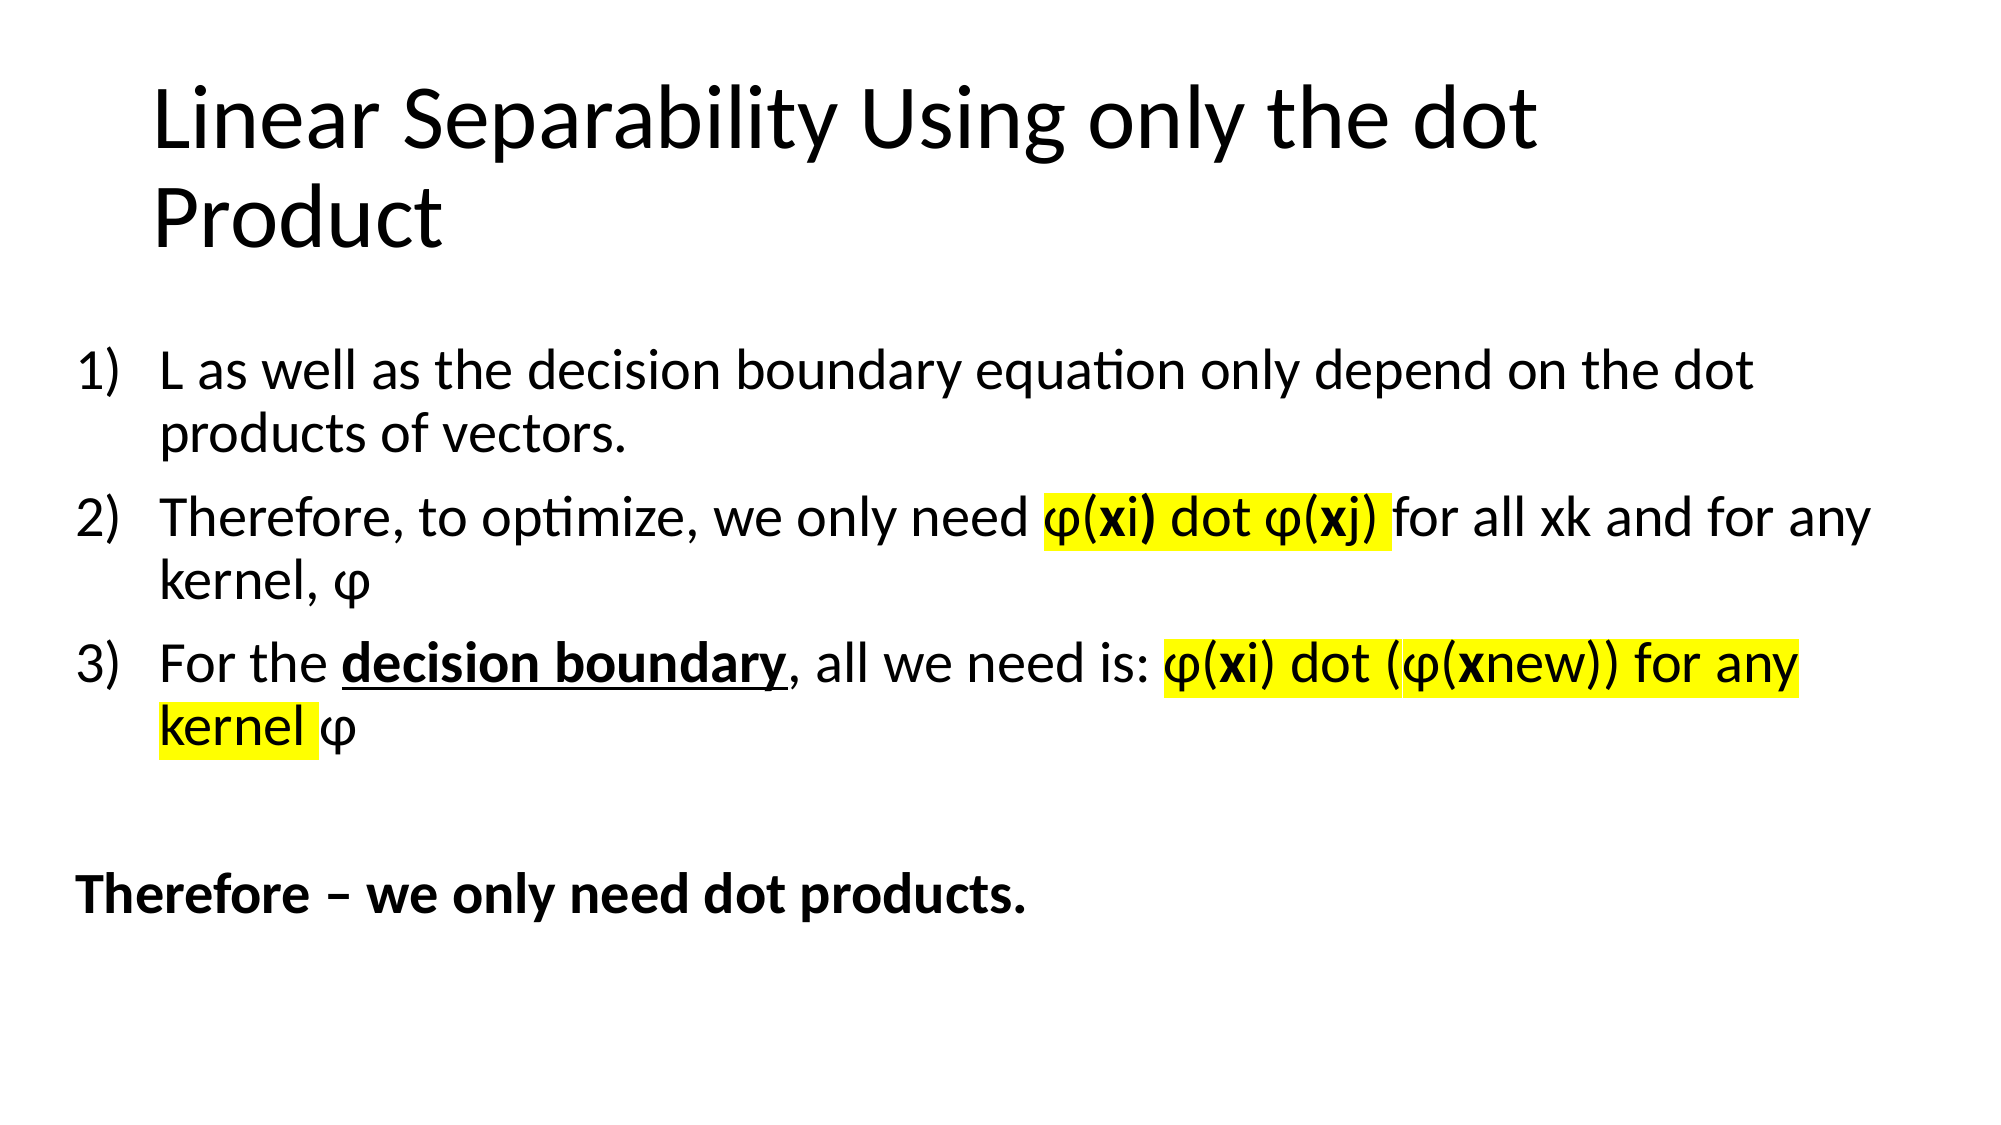

# Linear Separability Using only the dot Product
L as well as the decision boundary equation only depend on the dot products of vectors.
Therefore, to optimize, we only need φ(xi) dot φ(xj) for all xk and for any kernel, φ
For the decision boundary, all we need is: φ(xi) dot (φ(xnew)) for any kernel φ

Therefore – we only need dot products.